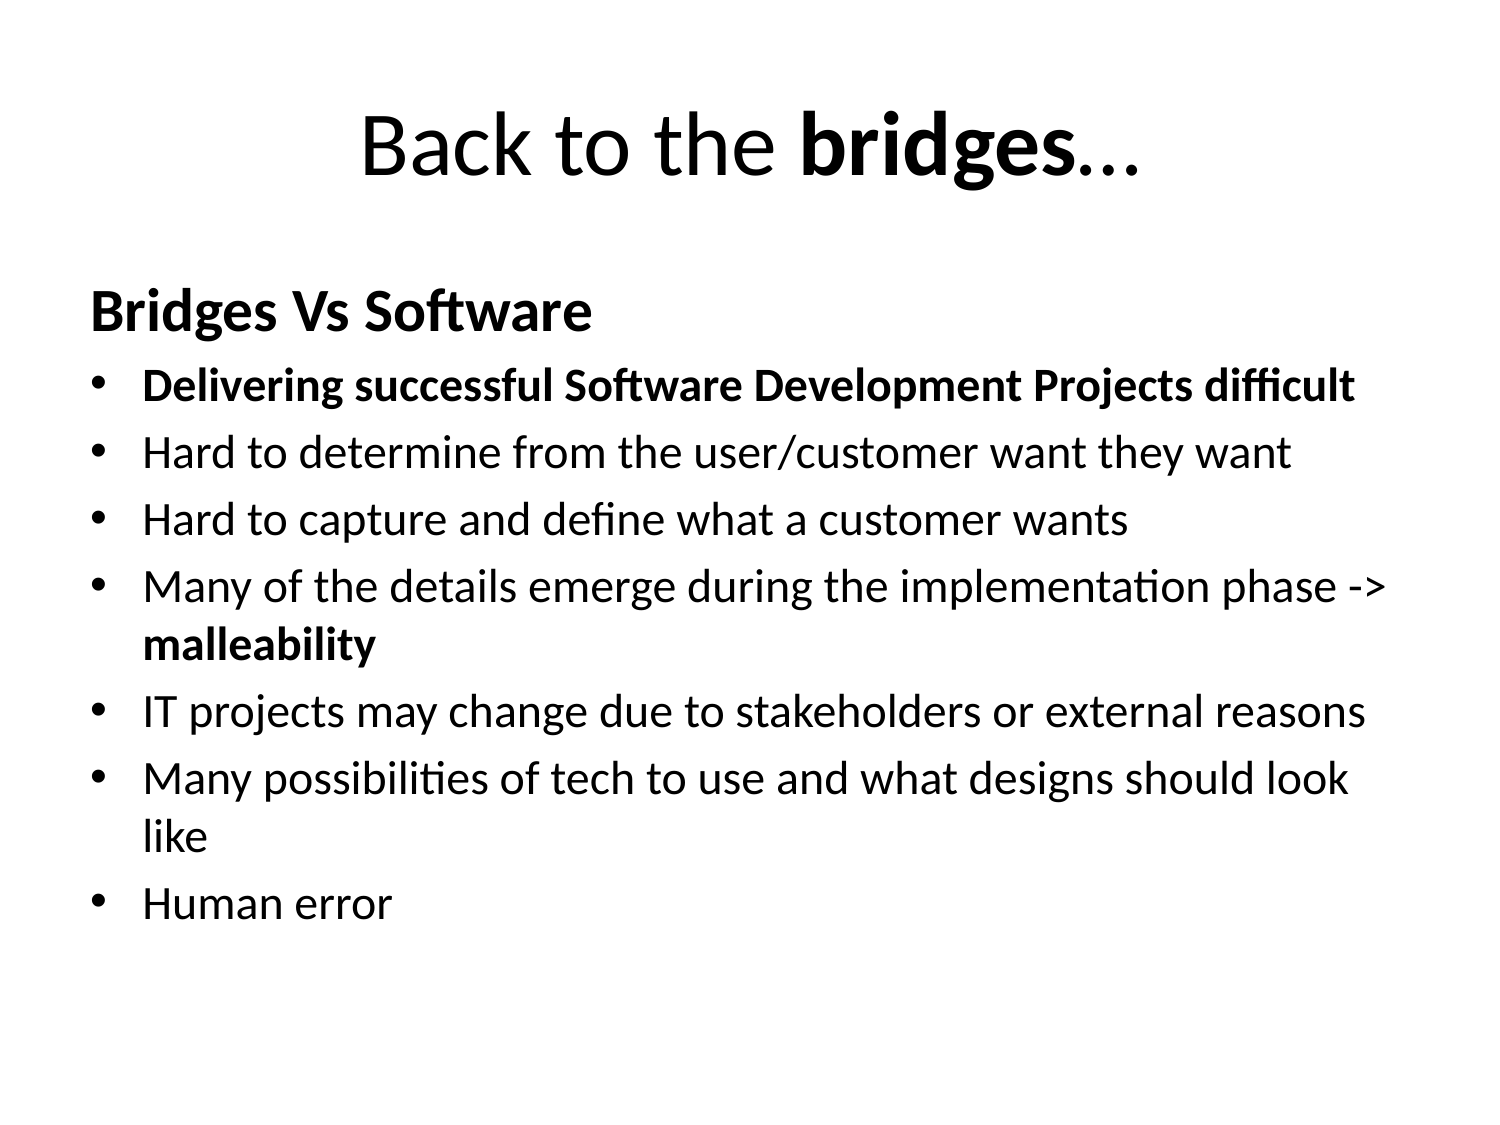

# Back to the bridges…
Bridges Vs Software
Delivering successful Software Development Projects difficult
Hard to determine from the user/customer want they want
Hard to capture and define what a customer wants
Many of the details emerge during the implementation phase -> malleability
IT projects may change due to stakeholders or external reasons
Many possibilities of tech to use and what designs should look like
Human error